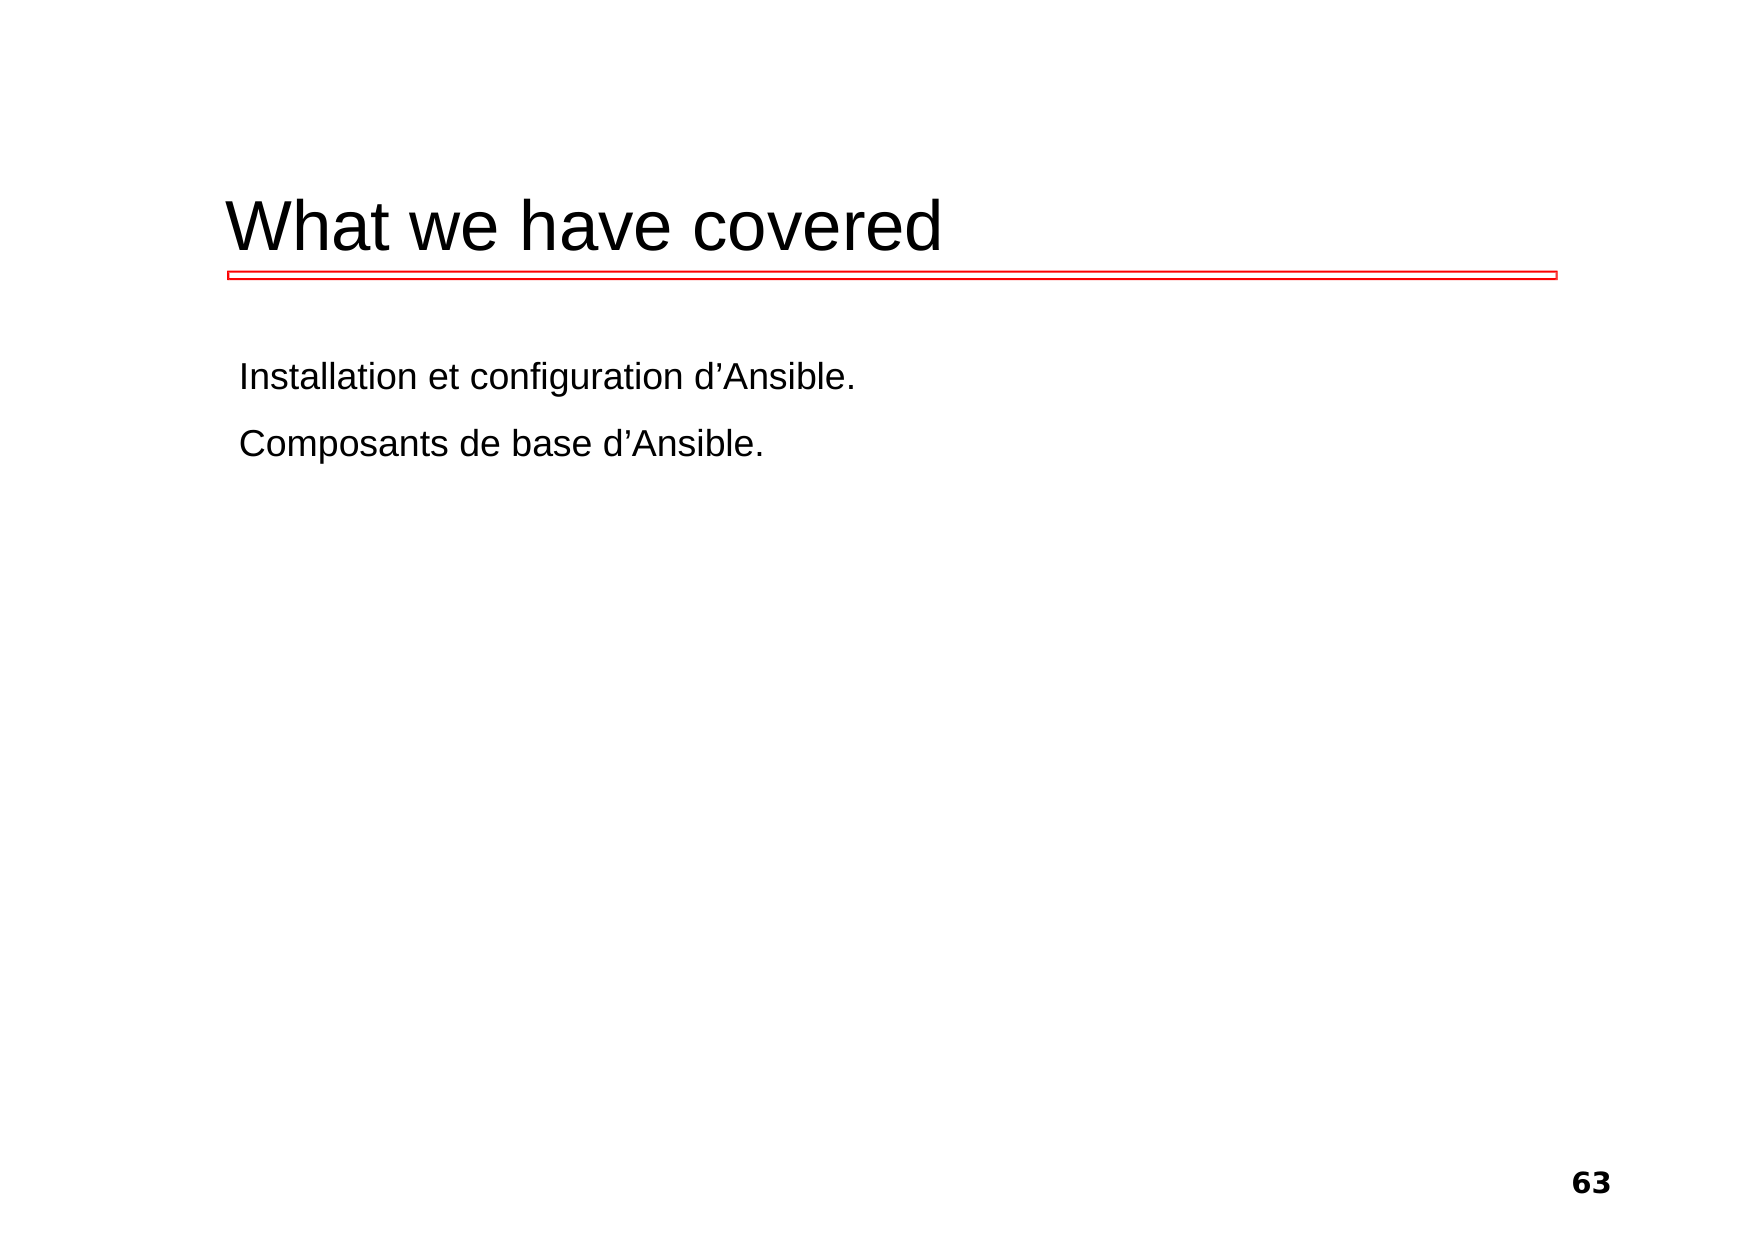

# What we have covered

Installation et configuration d’Ansible.
Composants de base d’Ansible.

63